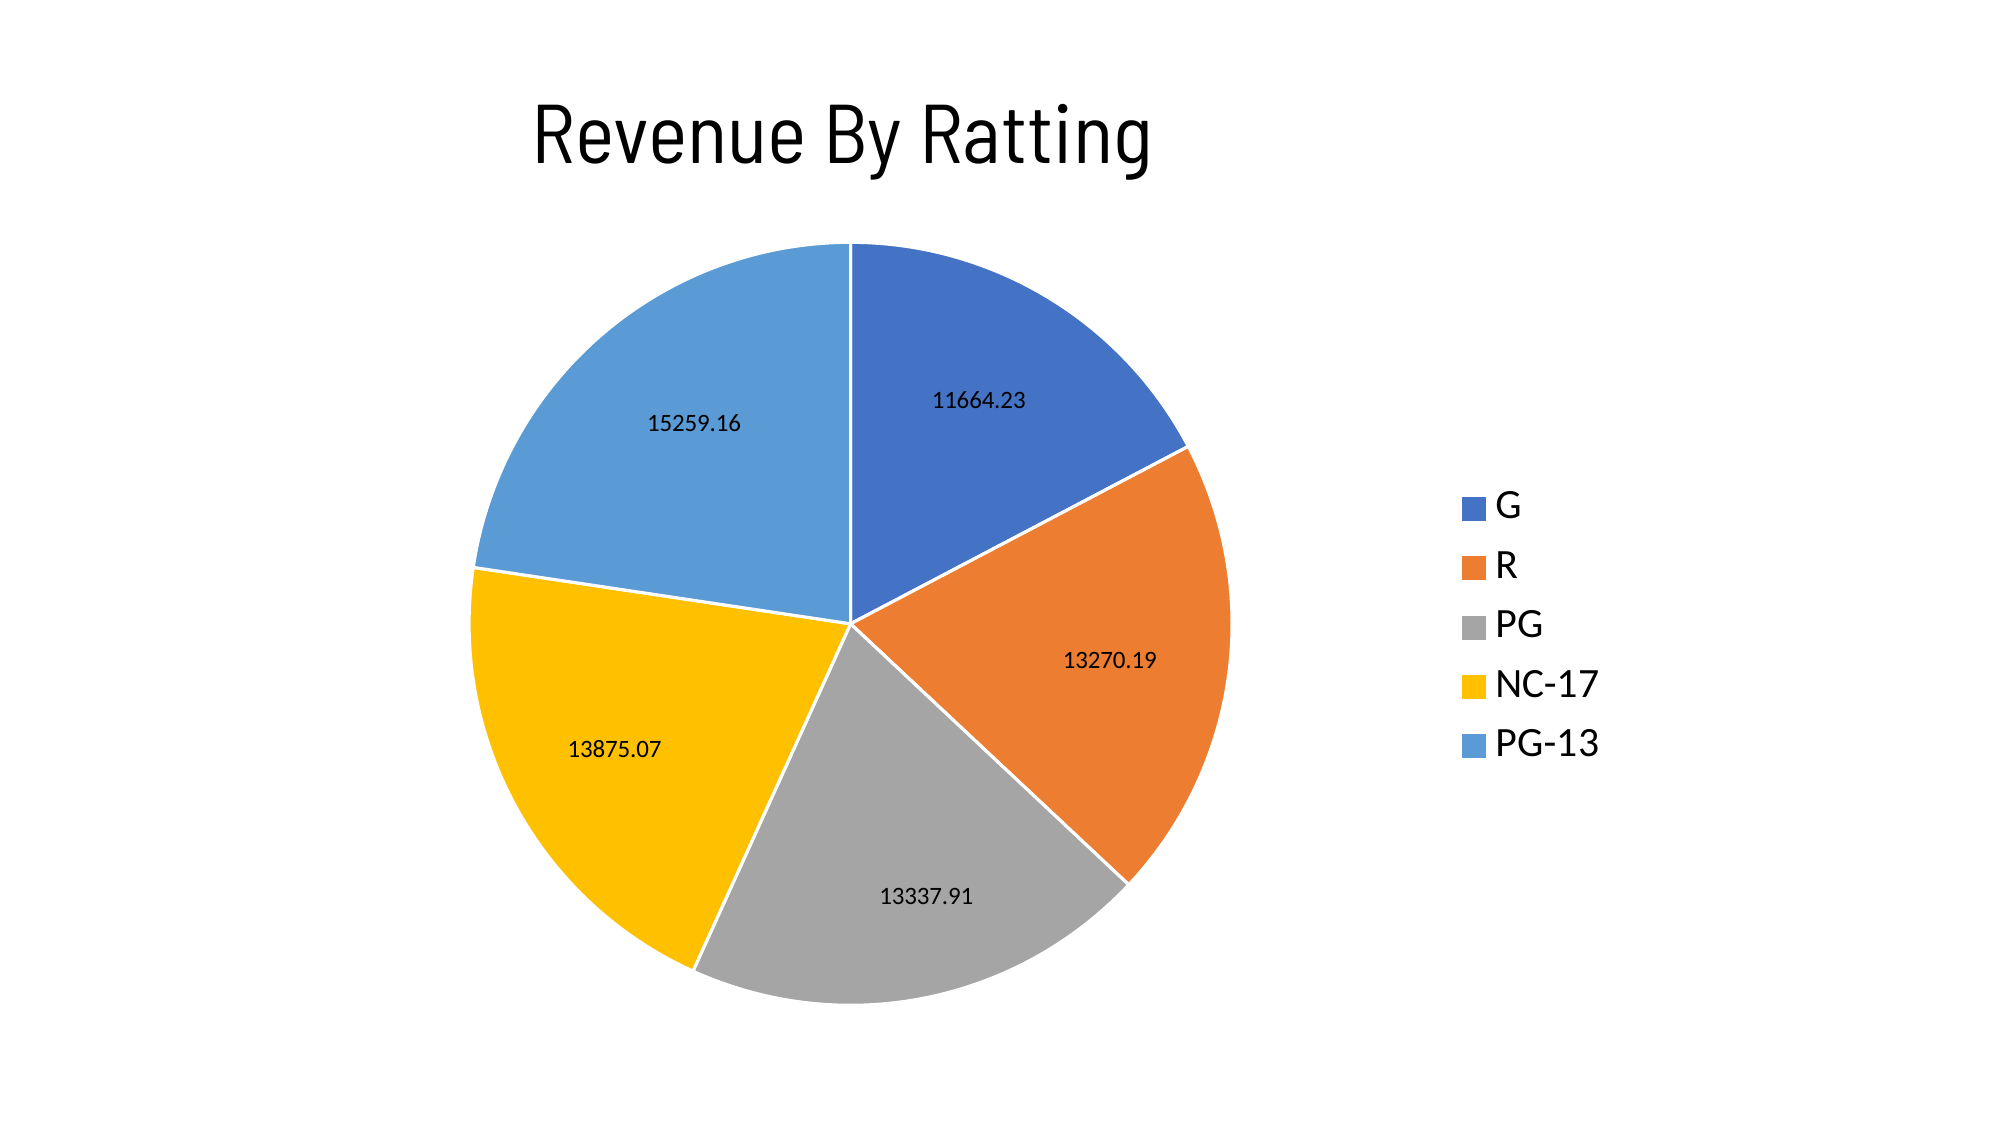

Revenue By Ratting

### Chart

| Category | revenue |
|---|---|
| G | 11664.23 |
| R | 13270.19 |
| PG | 13337.91 |
| NC-17 | 13875.07 |
| PG-13 | 15259.16 |